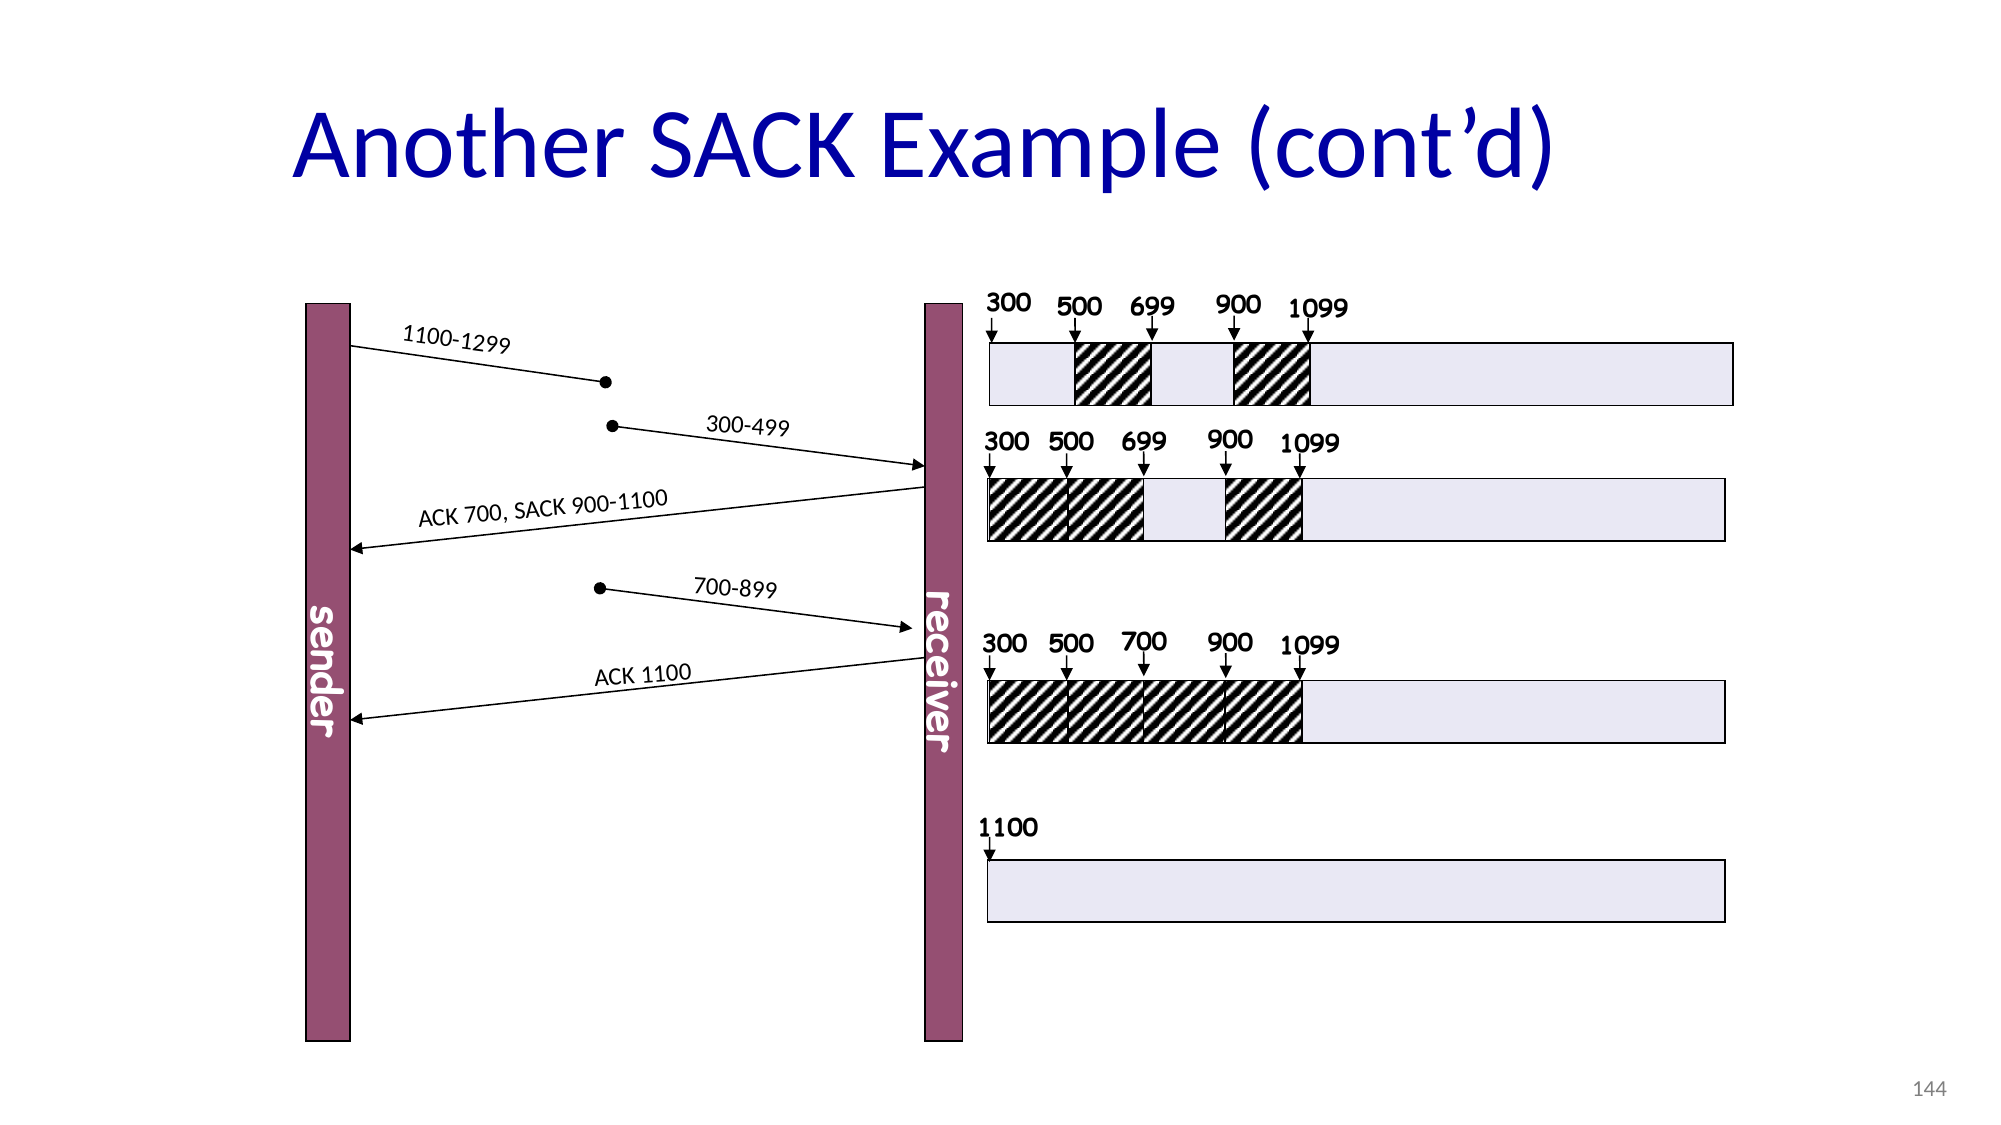

Another SACK Example (cont’d)
300
900
500

699

1099

sender
receiver
1100-1299

300-499

900
300
500

699

1099

ACK 700, SACK 900-1100

700-899

700

900
300
500

1099

ACK 1100

1100

144